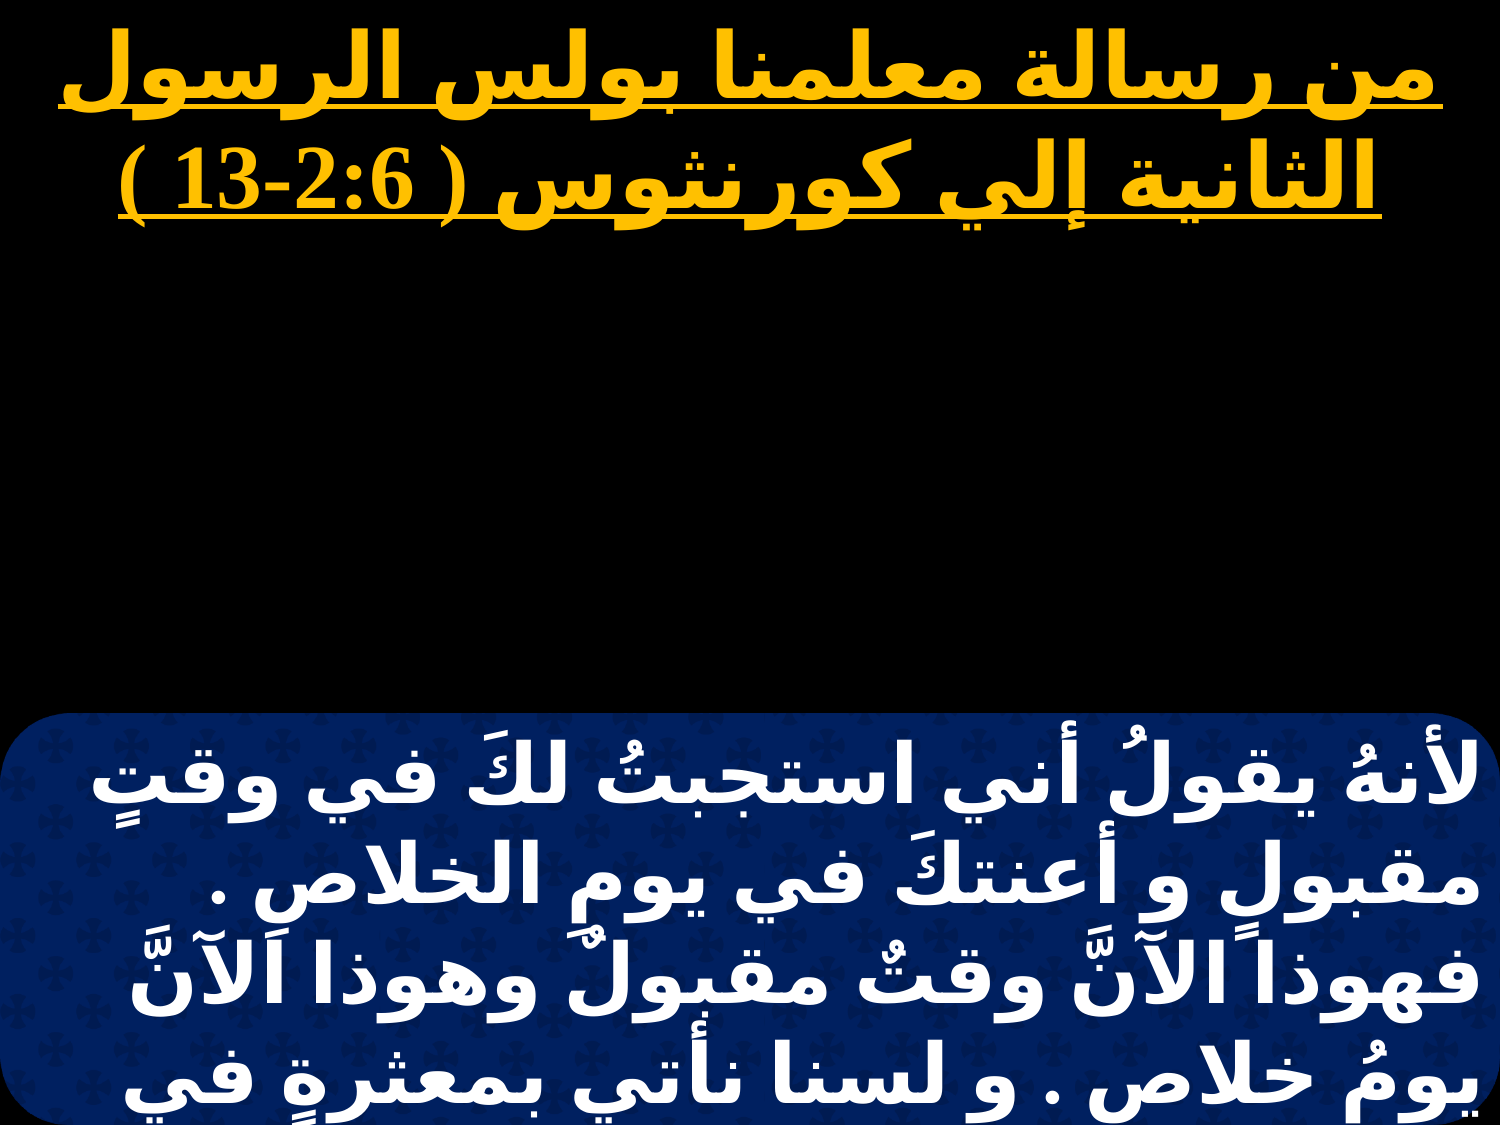

من رسالة معلمنا بولس الرسول الثانية إلي كورنثوس ( 2:6-13 )
# الاحد 3
لأنهُ يقولُ أني استجبتُ لكَ في وقتٍ مقبولٍ و أعنتكَ في يومِ الخلاصِ . فهوذا الآنَّ وقتٌ مقبولٌ وهوذا الآنَّ يومُ خلاصٍ . و لسنا نأتي بمعثرةٍ في شيءٍ لئلا يَلحق خدمتنا عيبٌ . بل نـُظهر في كلِّ شيءٍ أنفسَنا كخدامِ اللهِ ،